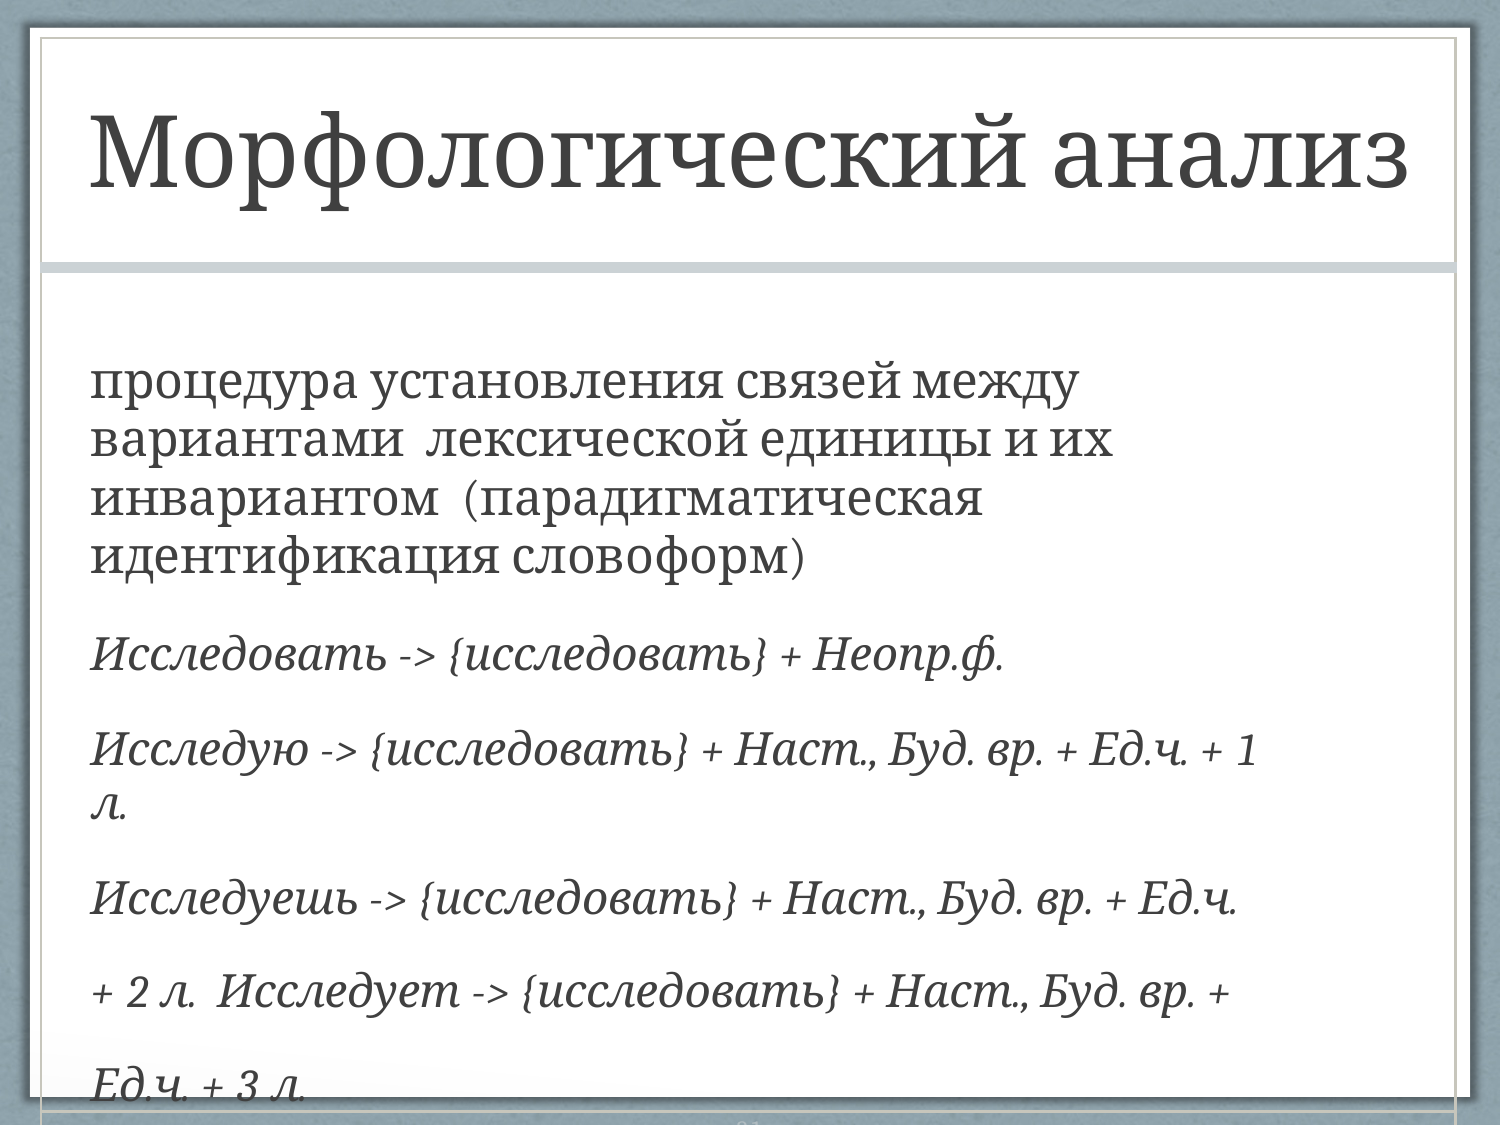

| Морфологический анализ |
| --- |
| процедура установления связей между вариантами лексической единицы и их инвариантом (парадигматическая идентификация словоформ) Исследовать -> {исследовать} + Неопр.ф. Исследую -> {исследовать} + Наст., Буд. вр. + Ед.ч. + 1 л. Исследуешь -> {исследовать} + Наст., Буд. вр. + Ед.ч. + 2 л. Исследует -> {исследовать} + Наст., Буд. вр. + Ед.ч. + 3 л. |
| 31 |